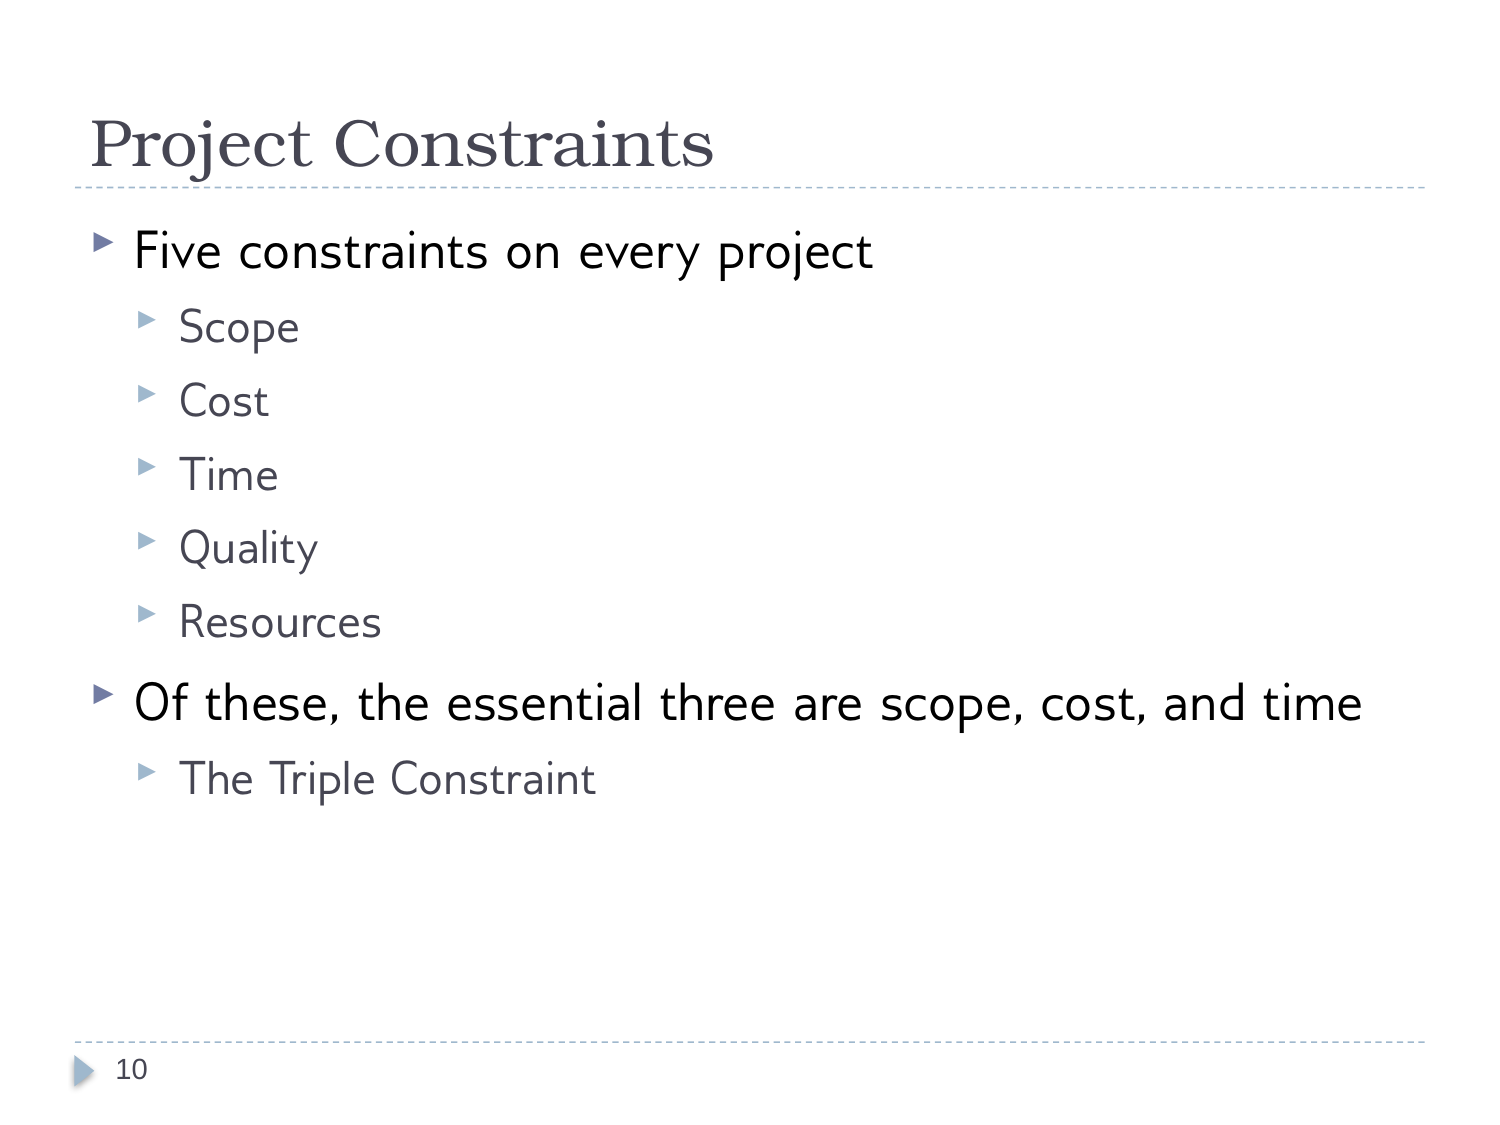

# Project Constraints
Five constraints on every project
Scope
Cost
Time
Quality
Resources
Of these, the essential three are scope, cost, and time
The Triple Constraint

10